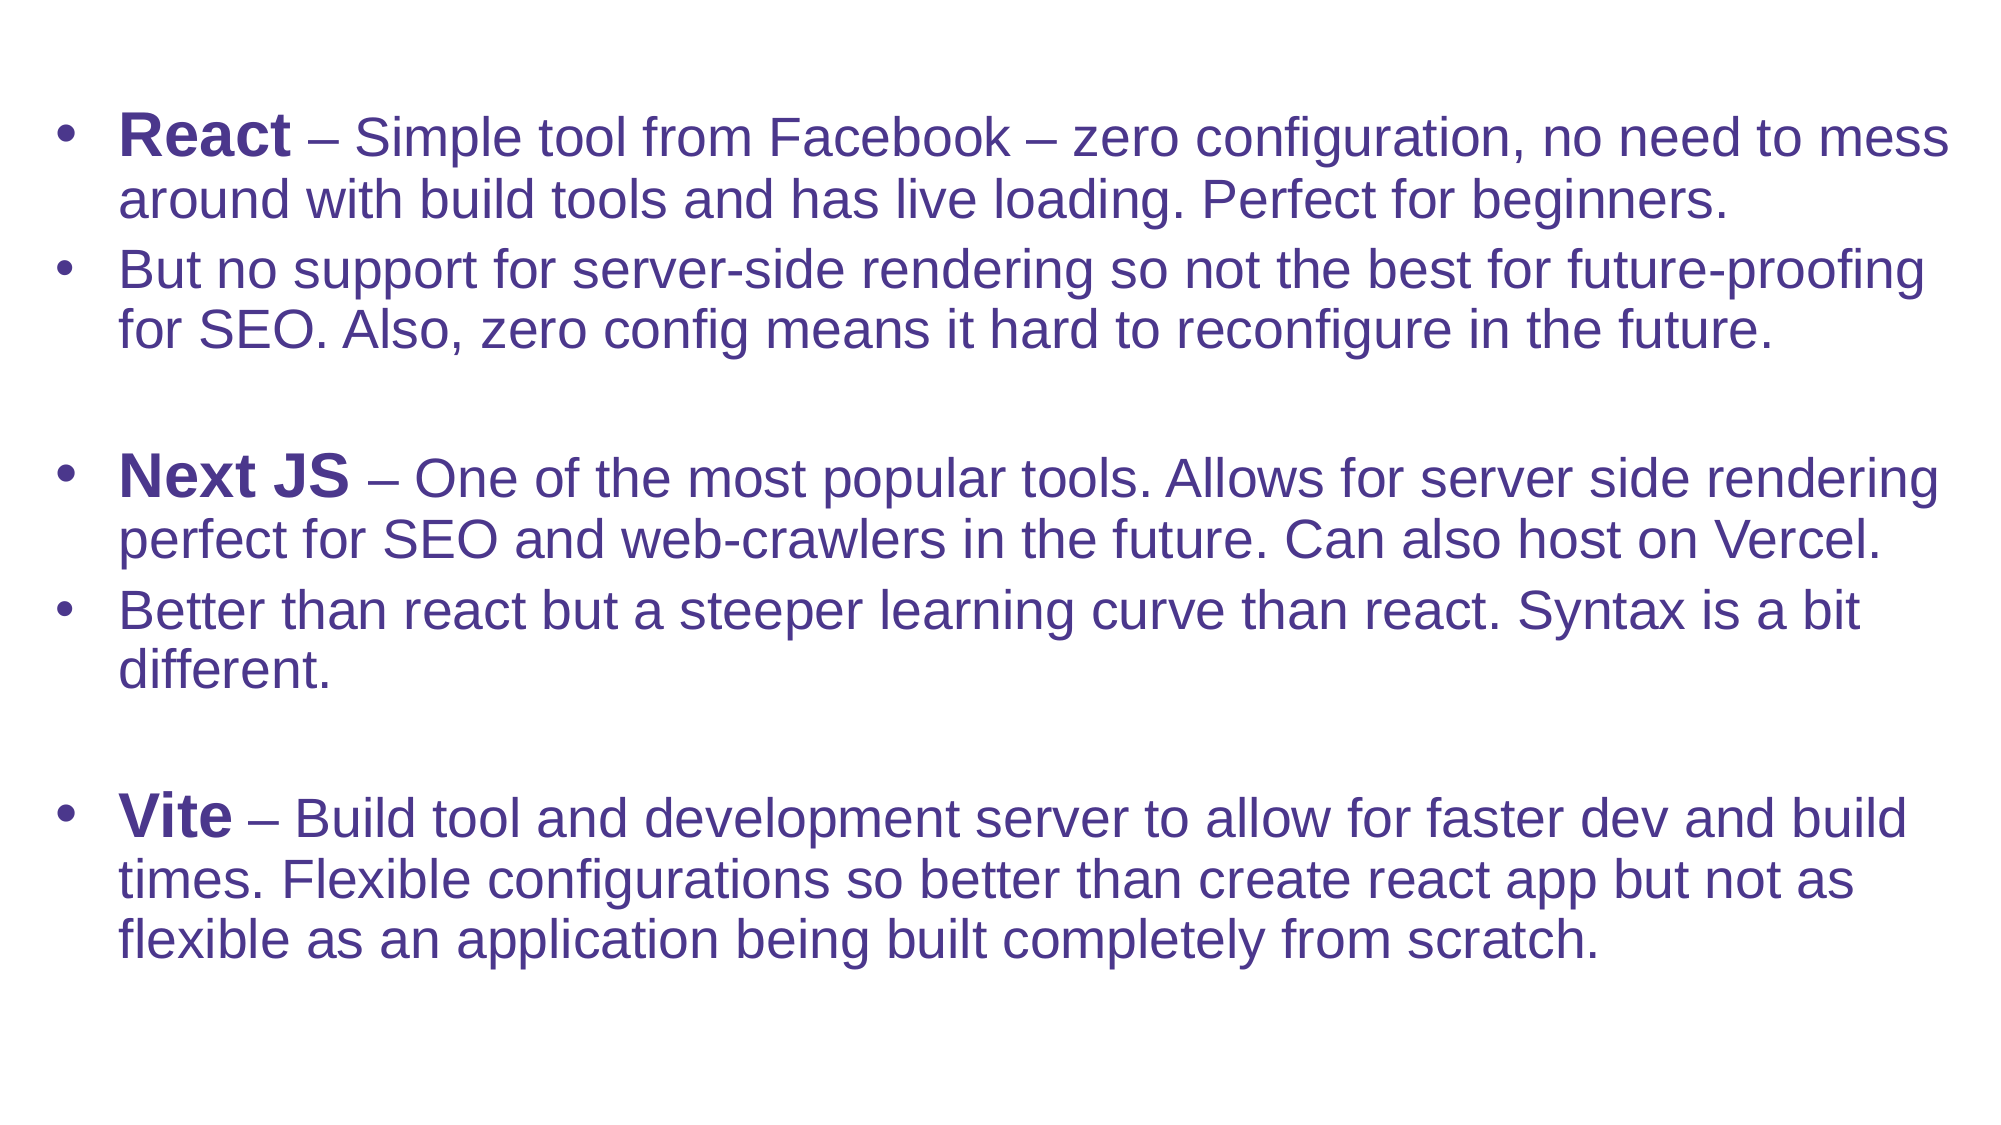

React – Simple tool from Facebook – zero configuration, no need to mess around with build tools and has live loading. Perfect for beginners.
But no support for server-side rendering so not the best for future-proofing for SEO. Also, zero config means it hard to reconfigure in the future.

Next JS – One of the most popular tools. Allows for server side rendering perfect for SEO and web-crawlers in the future. Can also host on Vercel.
Better than react but a steeper learning curve than react. Syntax is a bit different.

Vite – Build tool and development server to allow for faster dev and build times. Flexible configurations so better than create react app but not as flexible as an application being built completely from scratch.